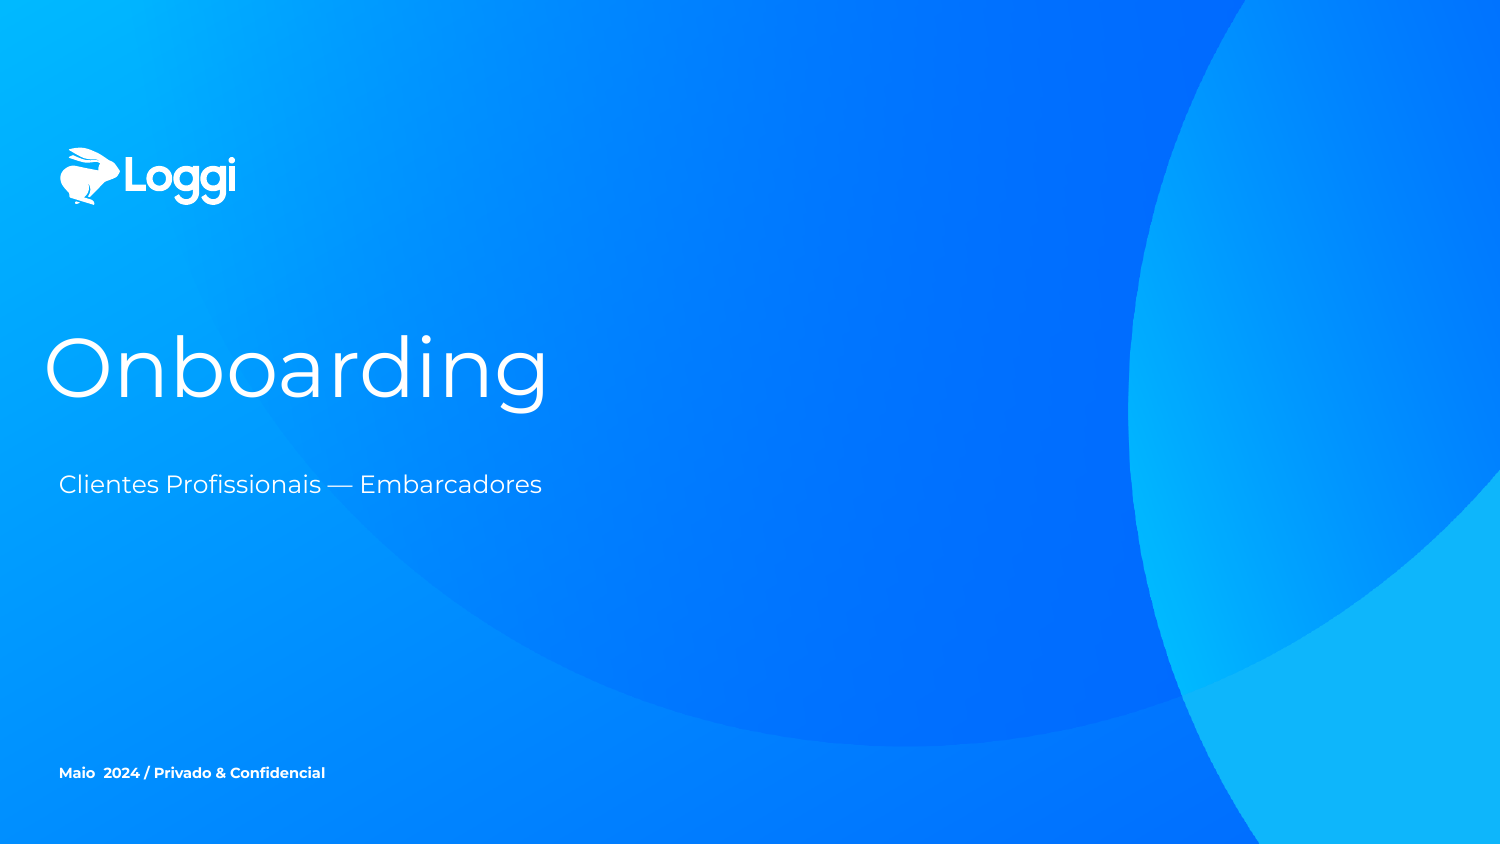

# Onboarding
Clientes Profissionais — Embarcadores
Maio  2024 / Privado & Confidencial